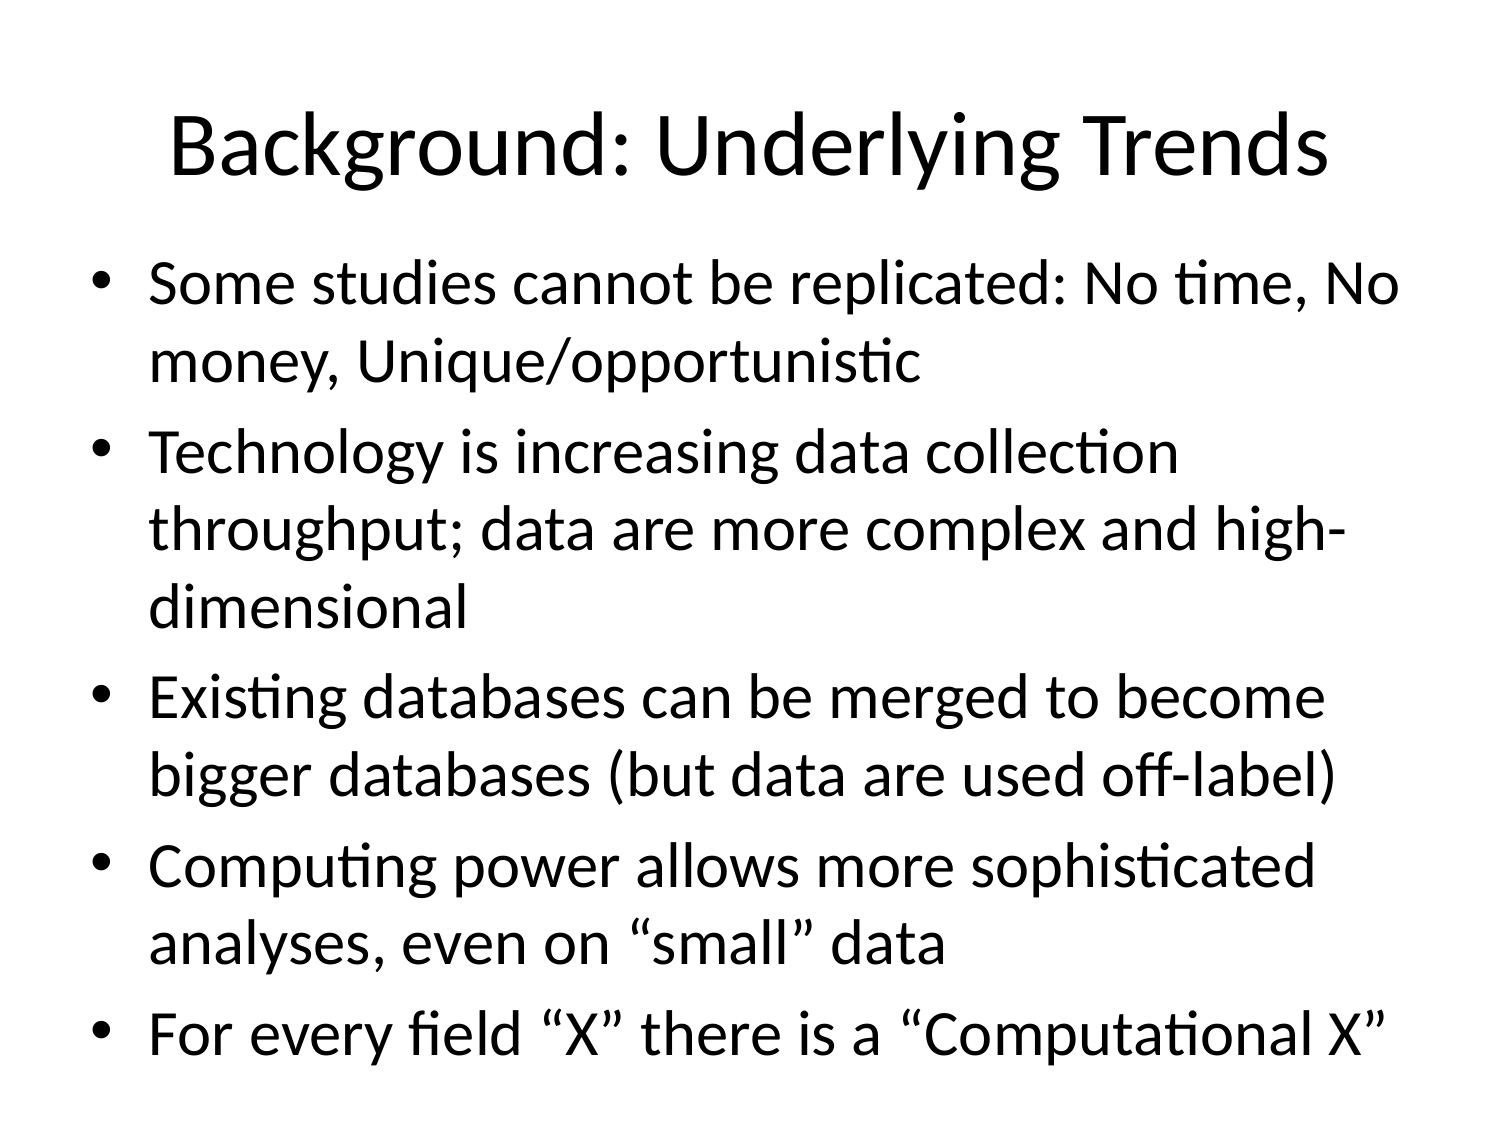

# Background: Underlying Trends
Some studies cannot be replicated: No time, No money, Unique/opportunistic
Technology is increasing data collection throughput; data are more complex and high-dimensional
Existing databases can be merged to become bigger databases (but data are used off-label)
Computing power allows more sophisticated analyses, even on “small” data
For every field “X” there is a “Computational X”